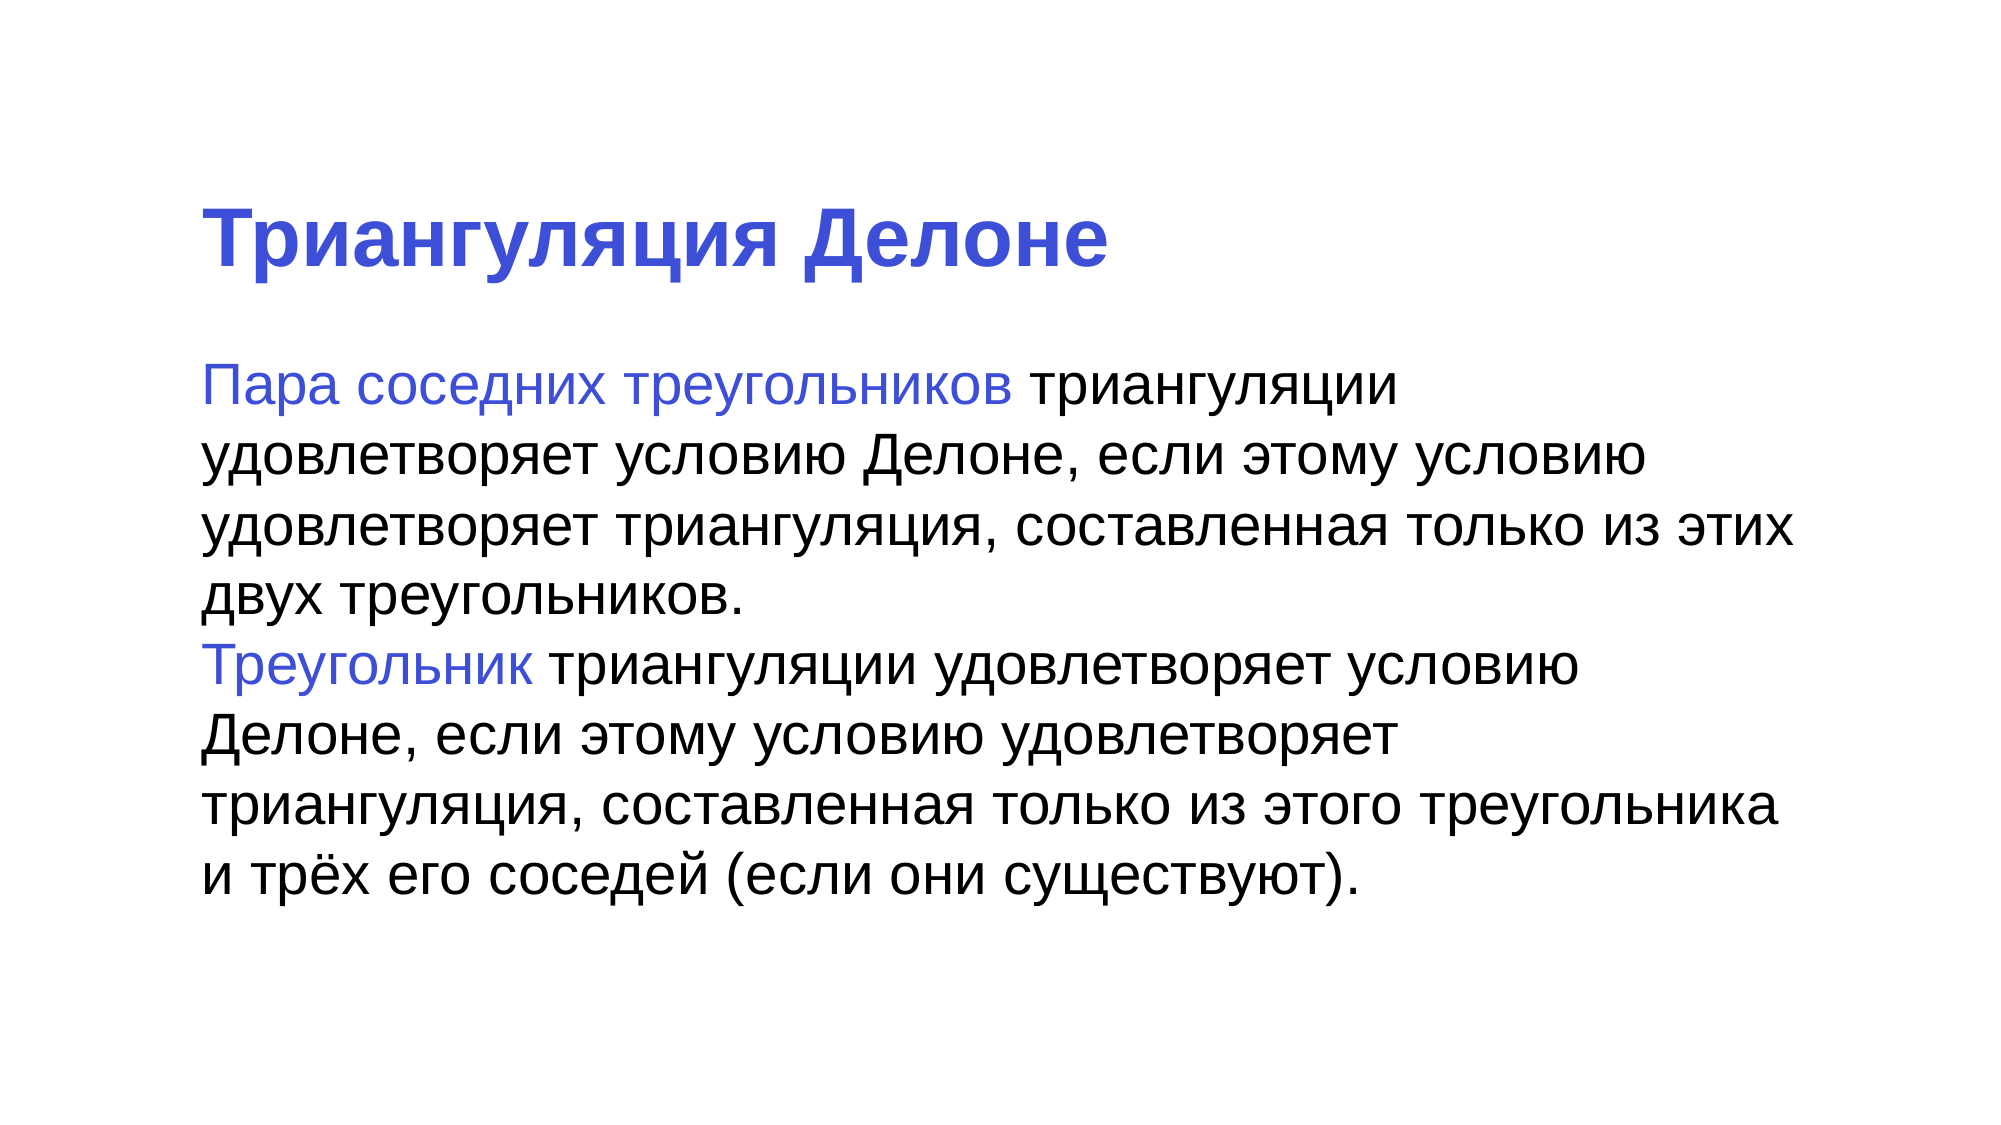

Триангуляция Делоне
Пара соседних треугольников триангуляции удовлетворяет условию Делоне, если этому условию удовлетворяет триангуляция, составленная только из этих
двух треугольников.
Треугольник триангуляции удовлетворяет условию Делоне, если этому условию удовлетворяет триангуляция, составленная только из этого треугольника
и трёх его соседей (если они существуют).